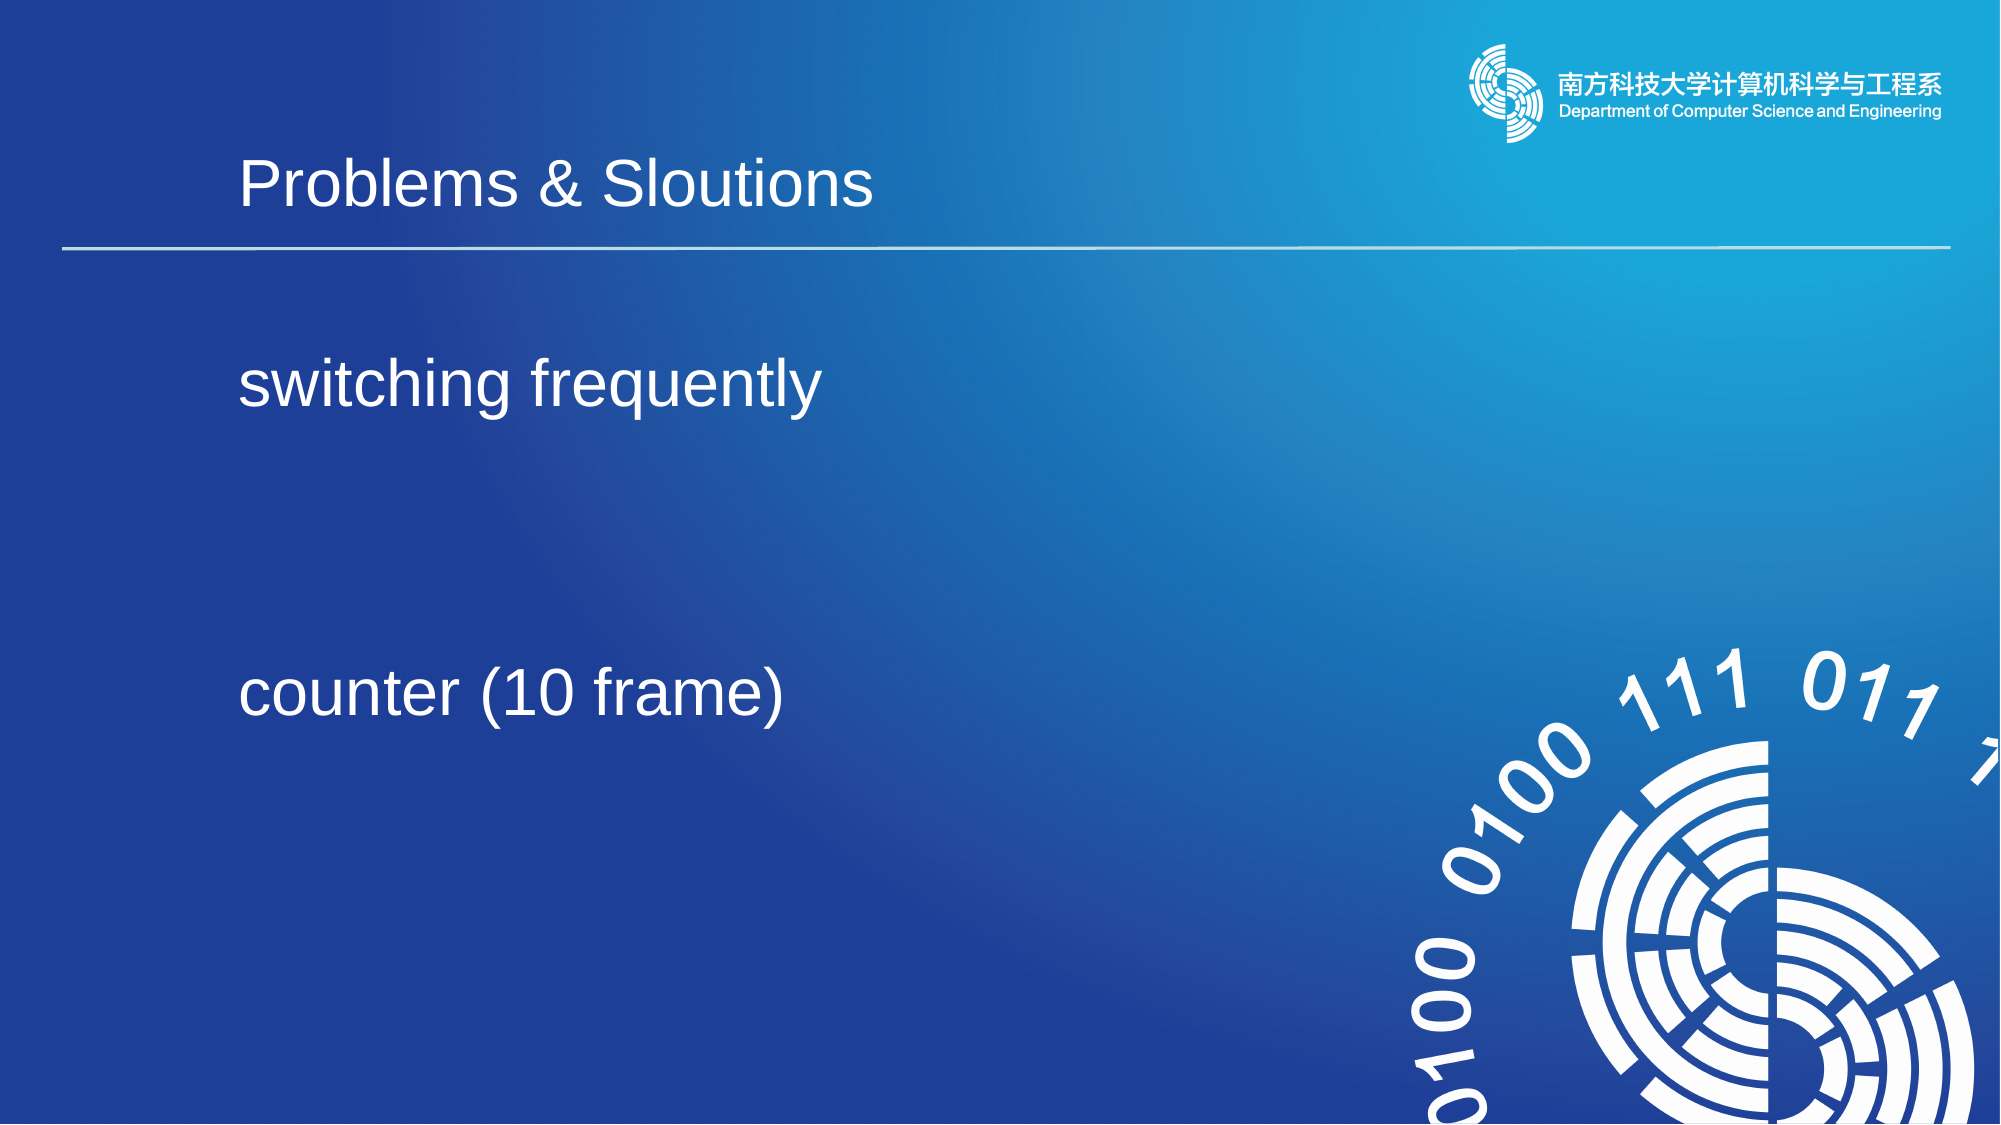

Problems & Sloutions
switching frequently
counter (10 frame)